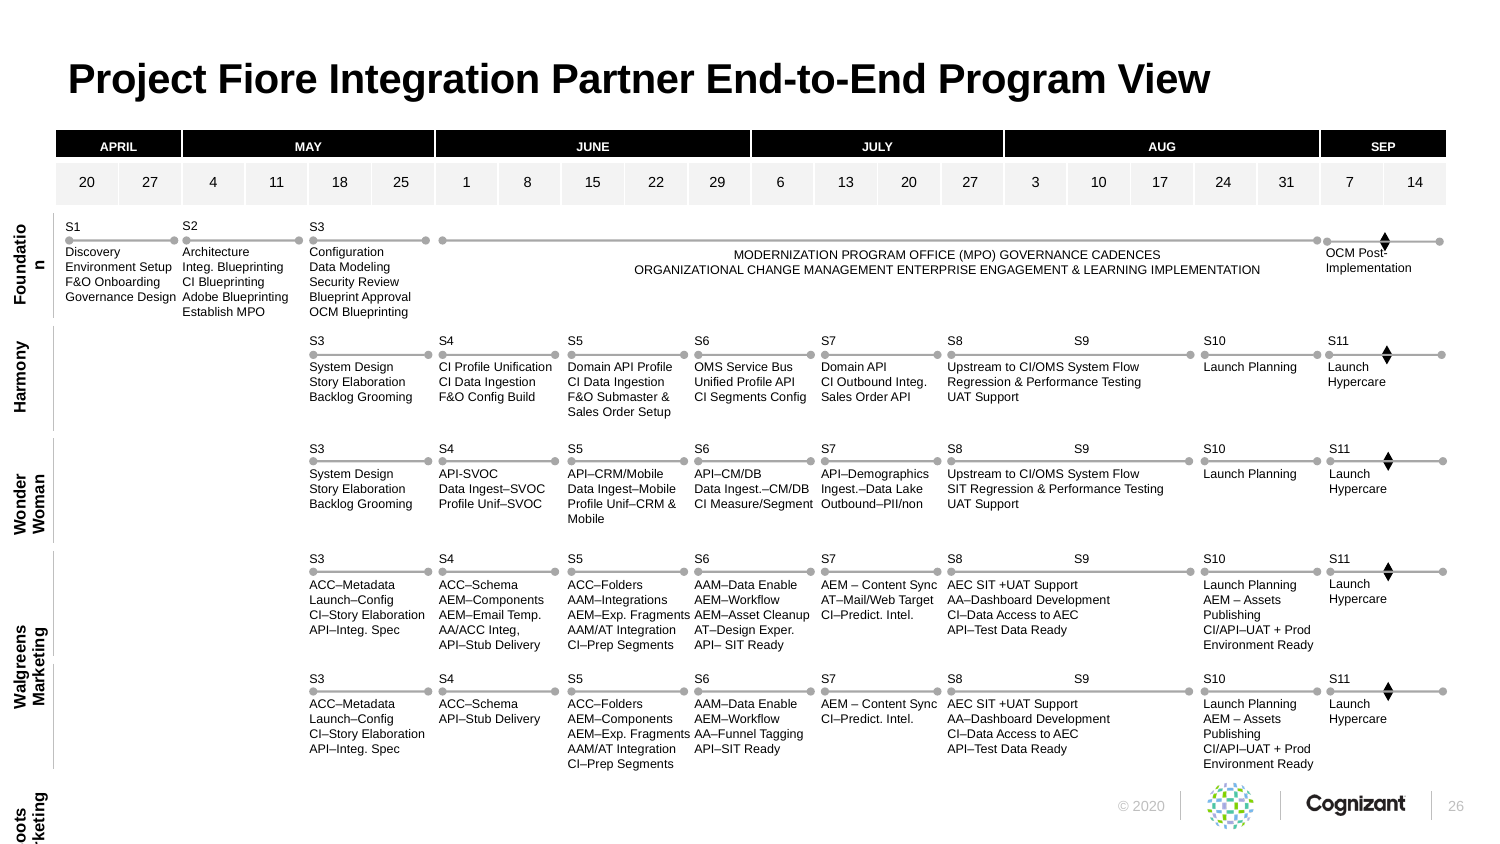

# Project Fiore Integration Partner End-to-End Program View
| APRIL |  | MAY |  |  |  | JUNE |  |  |  |  | JULY |  |  |  | AUG |  |  |  |  | SEP |  |
| --- | --- | --- | --- | --- | --- | --- | --- | --- | --- | --- | --- | --- | --- | --- | --- | --- | --- | --- | --- | --- | --- |
| 20 | 27 | 4 | 11 | 18 | 25 | 1 | 8 | 15 | 22 | 29 | 6 | 13 | 20 | 27 | 3 | 10 | 17 | 24 | 31 | 7 | 14 |
| Foundation |
| --- |
| Harmony |
| Wonder Woman |
| Walgreens Marketing |
| Boots Marketing |
S2
Architecture
Integ. Blueprinting
CI Blueprinting
Adobe Blueprinting
Establish MPO
S1
Discovery
Environment Setup
F&O Onboarding
Governance Design
S3
Configuration
Data Modeling
Security Review
Blueprint Approval
OCM Blueprinting

OCM Post-Implementation

MODERNIZATION PROGRAM OFFICE (MPO) GOVERNANCE CADENCES
ORGANIZATIONAL CHANGE MANAGEMENT ENTERPRISE ENGAGEMENT & LEARNING IMPLEMENTATION

S3
System Design
Story Elaboration
Backlog Grooming
S4
CI Profile Unification
CI Data Ingestion
F&O Config Build

S5
Domain API Profile
CI Data Ingestion
F&O Submaster & Sales Order Setup
S6
OMS Service Bus
Unified Profile API
CI Segments Config
S7
Domain API
CI Outbound Integ.
Sales Order API
S8
Upstream to CI/OMS System Flow
Regression & Performance Testing
UAT Support

S9
S10
Launch Planning
S11
Launch
Hypercare

S3
System Design
Story Elaboration
Backlog Grooming
S4
API-SVOC
Data Ingest–SVOC Profile Unif–SVOC
S5
API–CRM/Mobile
Data Ingest–Mobile Profile Unif–CRM & Mobile
S6
API–CM/DB
Data Ingest.–CM/DB CI Measure/Segment
S7
API–Demographics
Ingest.–Data Lake
Outbound–PII/non
S8
Upstream to CI/OMS System Flow
SIT Regression & Performance Testing
UAT Support

S9
S10
Launch Planning
S11
Launch
Hypercare

S11
Launch
Hypercare
S3
ACC–Metadata
Launch–Config
CI–Story Elaboration
API–Integ. Spec
S4
ACC–Schema
AEM–Components
AEM–Email Temp.
AA/ACC Integ,
API–Stub Delivery
S5
ACC–Folders
AAM–Integrations
AEM–Exp. Fragments
AAM/AT Integration
CI–Prep Segments
S6
AAM–Data Enable
AEM–Workflow
AEM–Asset Cleanup
AT–Design Exper.
API– SIT Ready
S7
AEM – Content Sync
AT–Mail/Web Target
CI–Predict. Intel.
S8
AEC SIT +UAT Support
AA–Dashboard Development
CI–Data Access to AEC
API–Test Data Ready
S9
S10
Launch Planning
AEM – Assets Publishing
CI/API–UAT + Prod Environment Ready

S11
Launch
Hypercare
S3
ACC–Metadata
Launch–Config
CI–Story Elaboration
API–Integ. Spec
S4
ACC–Schema
API–Stub Delivery
S5
ACC–Folders
AEM–Components
AEM–Exp. Fragments
AAM/AT Integration
CI–Prep Segments
S6
AAM–Data Enable
AEM–Workflow
AA–Funnel Tagging
API–SIT Ready
S7
AEM – Content Sync
CI–Predict. Intel.
S8
AEC SIT +UAT Support
AA–Dashboard Development
CI–Data Access to AEC
API–Test Data Ready
S9
S10
Launch Planning
AEM – Assets Publishing
CI/API–UAT + Prod Environment Ready

26
© 2020